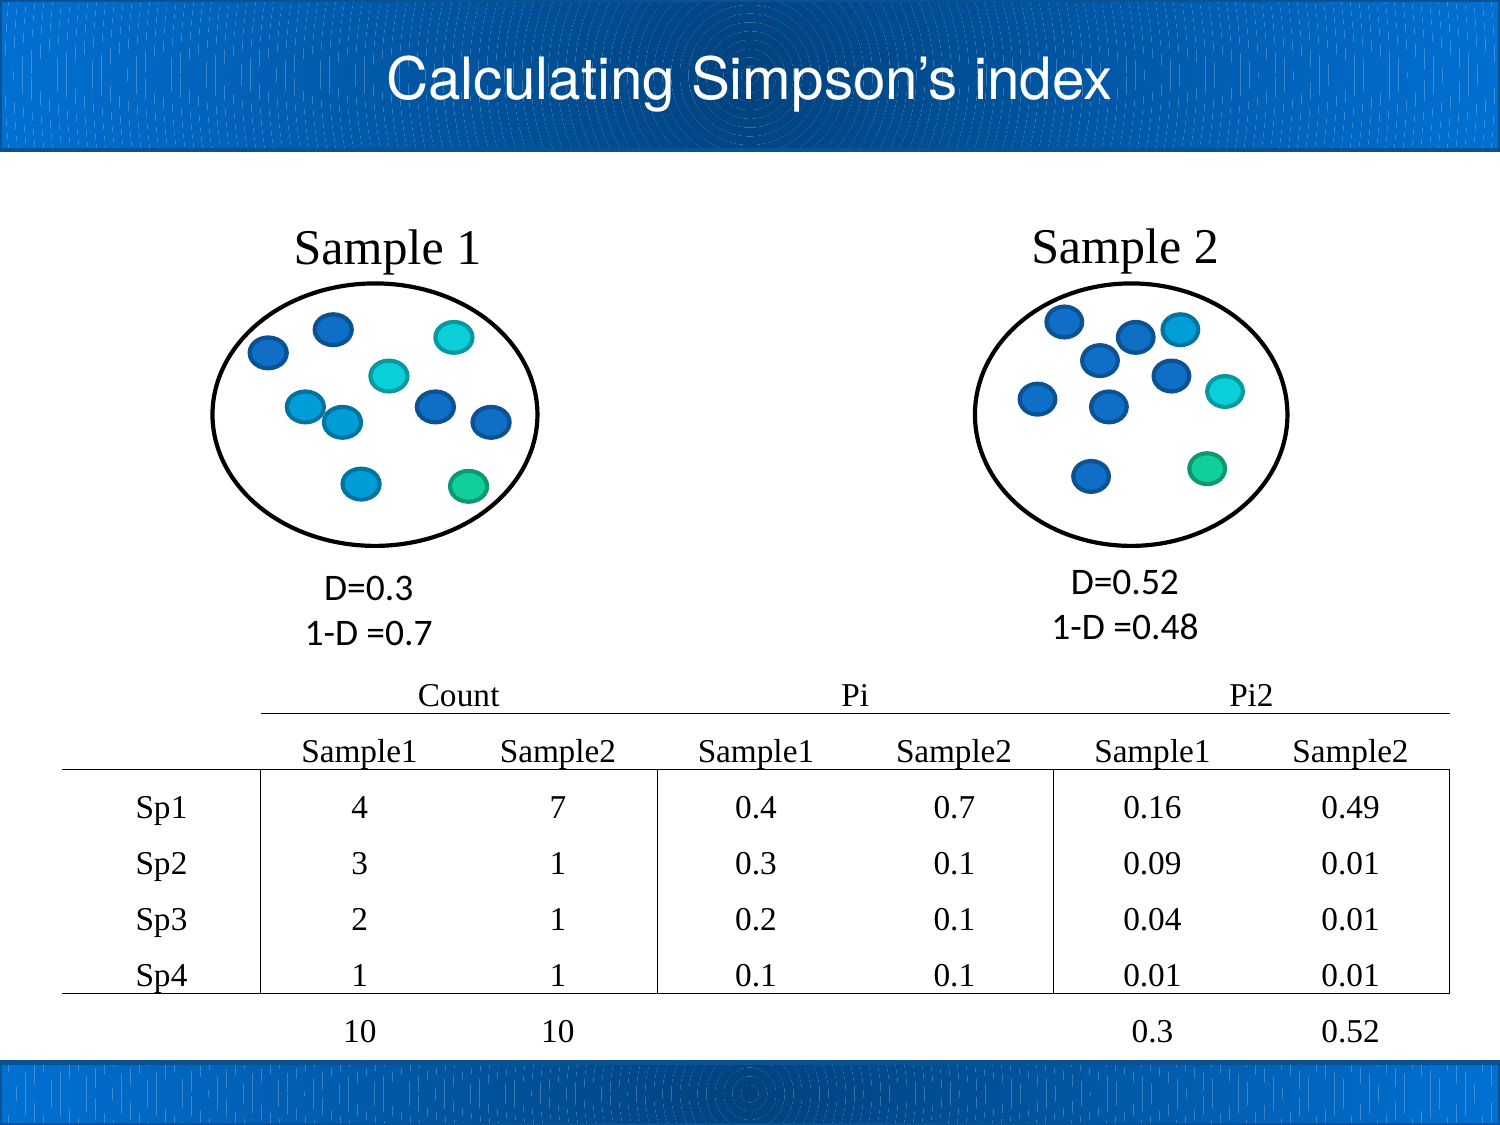

# Calculating Simpson’s index
| Sample 2 |
| --- |
| Sample 1 |
| --- |

D=0.52
1-D =0.48
D=0.3
1-D =0.7
|  | Count |  | Pi |  | Pi2 |  |
| --- | --- | --- | --- | --- | --- | --- |
|  | Sample1 | Sample2 | Sample1 | Sample2 | Sample1 | Sample2 |
| Sp1 | 4 | 7 | 0.4 | 0.7 | 0.16 | 0.49 |
| Sp2 | 3 | 1 | 0.3 | 0.1 | 0.09 | 0.01 |
| Sp3 | 2 | 1 | 0.2 | 0.1 | 0.04 | 0.01 |
| Sp4 | 1 | 1 | 0.1 | 0.1 | 0.01 | 0.01 |
|  | 10 | 10 |  |  | 0.3 | 0.52 |